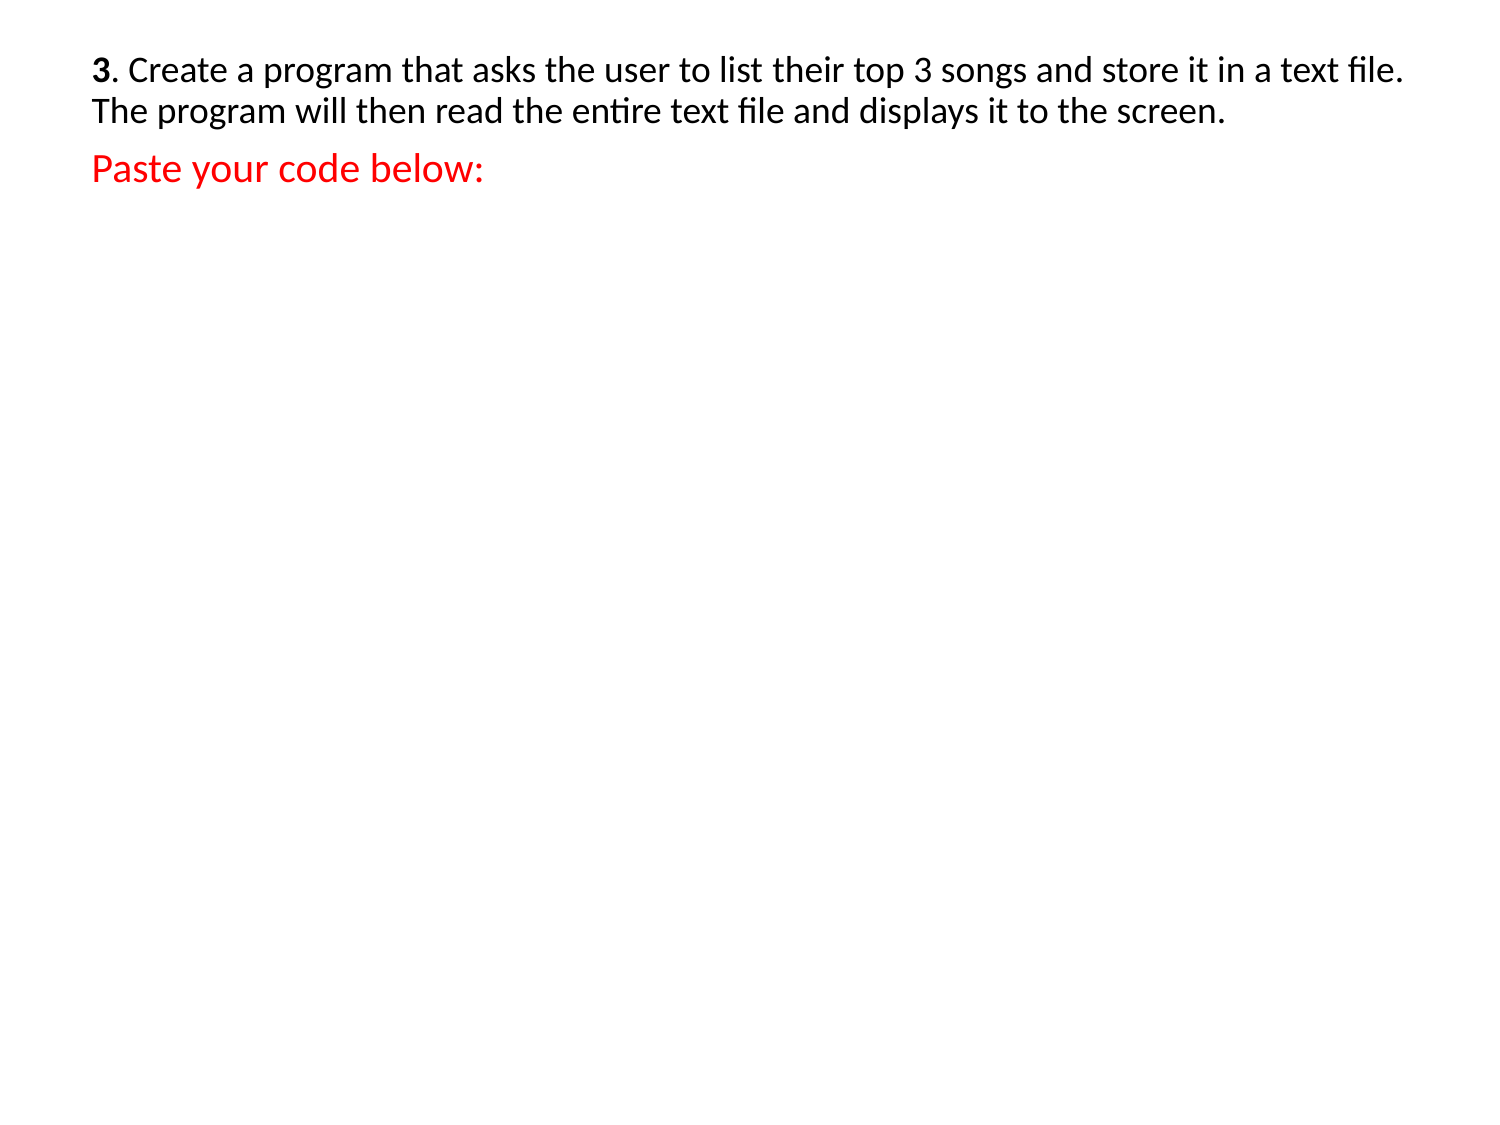

3. Create a program that asks the user to list their top 3 songs and store it in a text file. The program will then read the entire text file and displays it to the screen.
Paste your code below: